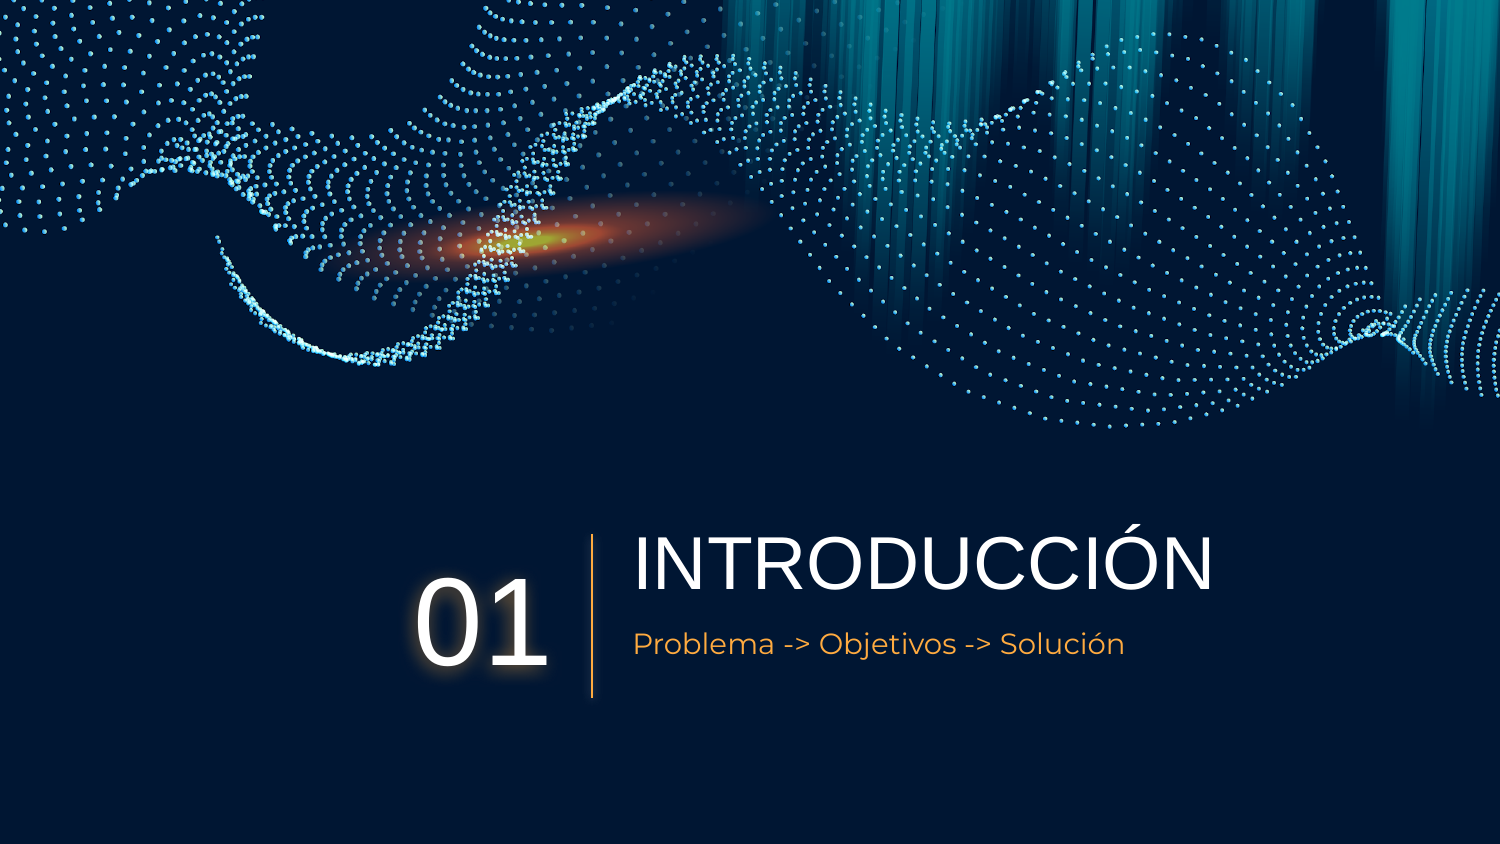

# INTRODUCCIÓN
01
Problema -> Objetivos -> Solución